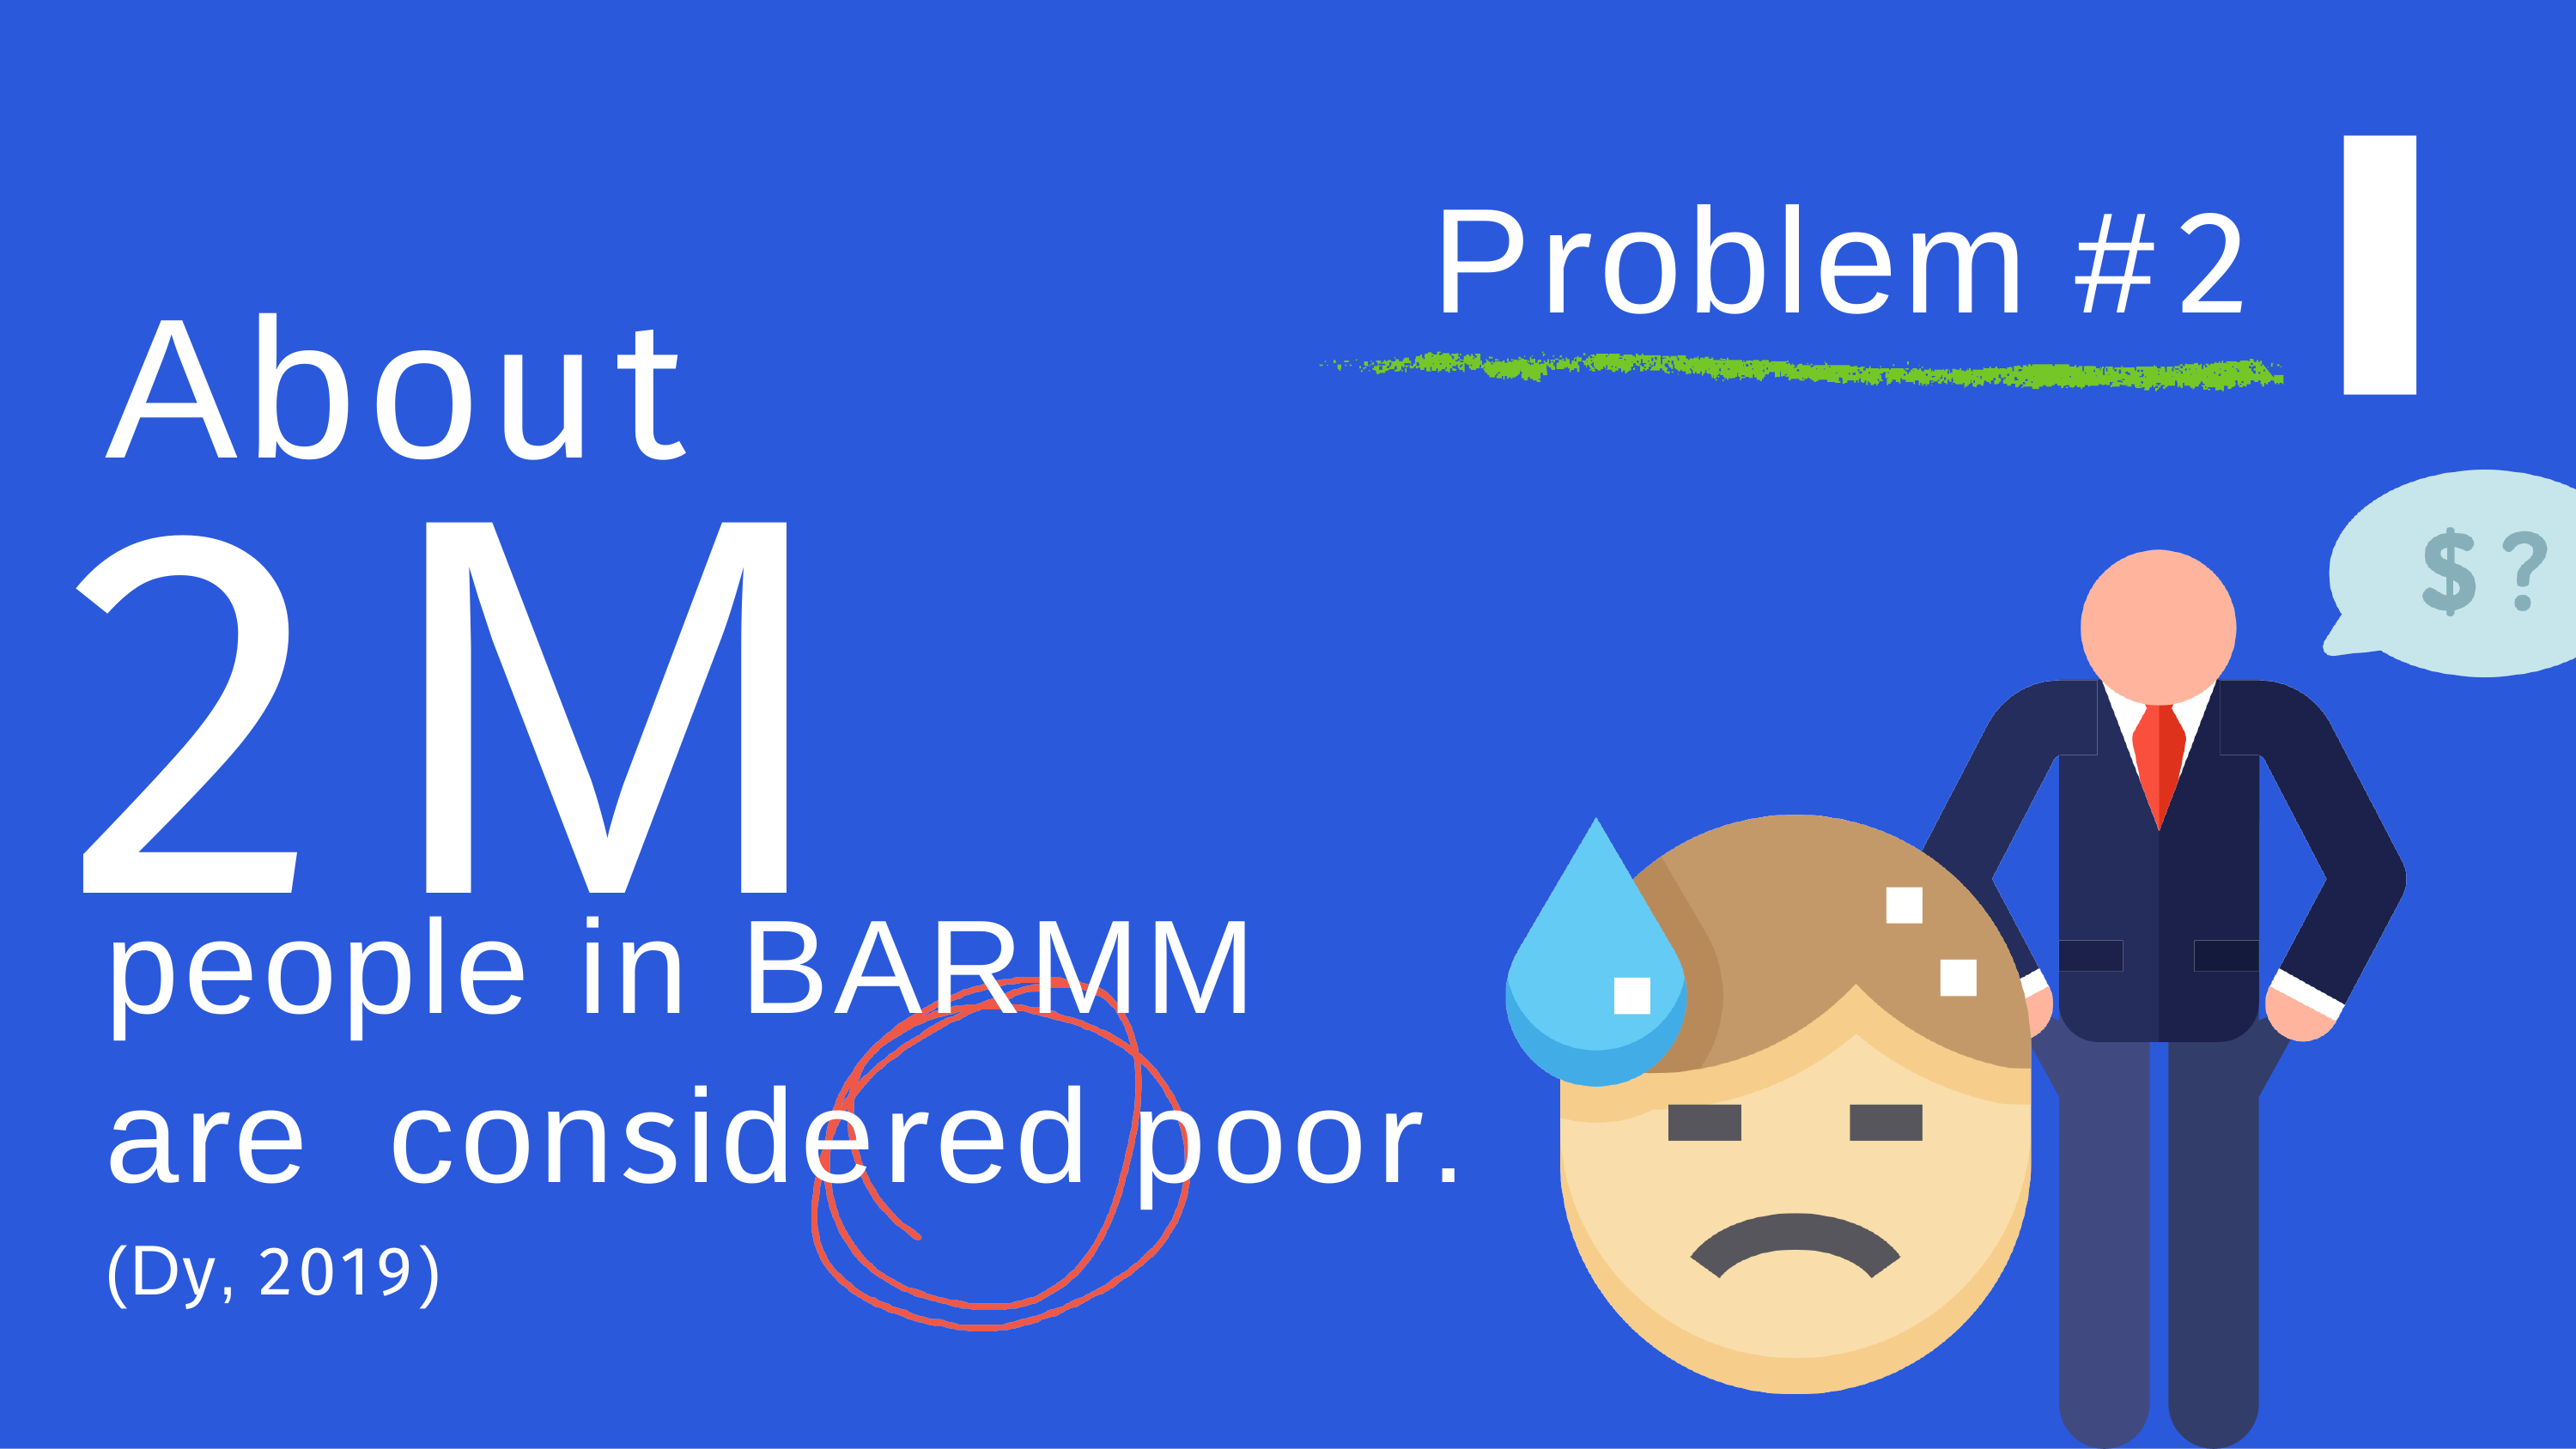

Problem #2
# About

2M

people in BARMM are  considered poor.
(Dy, 2019)